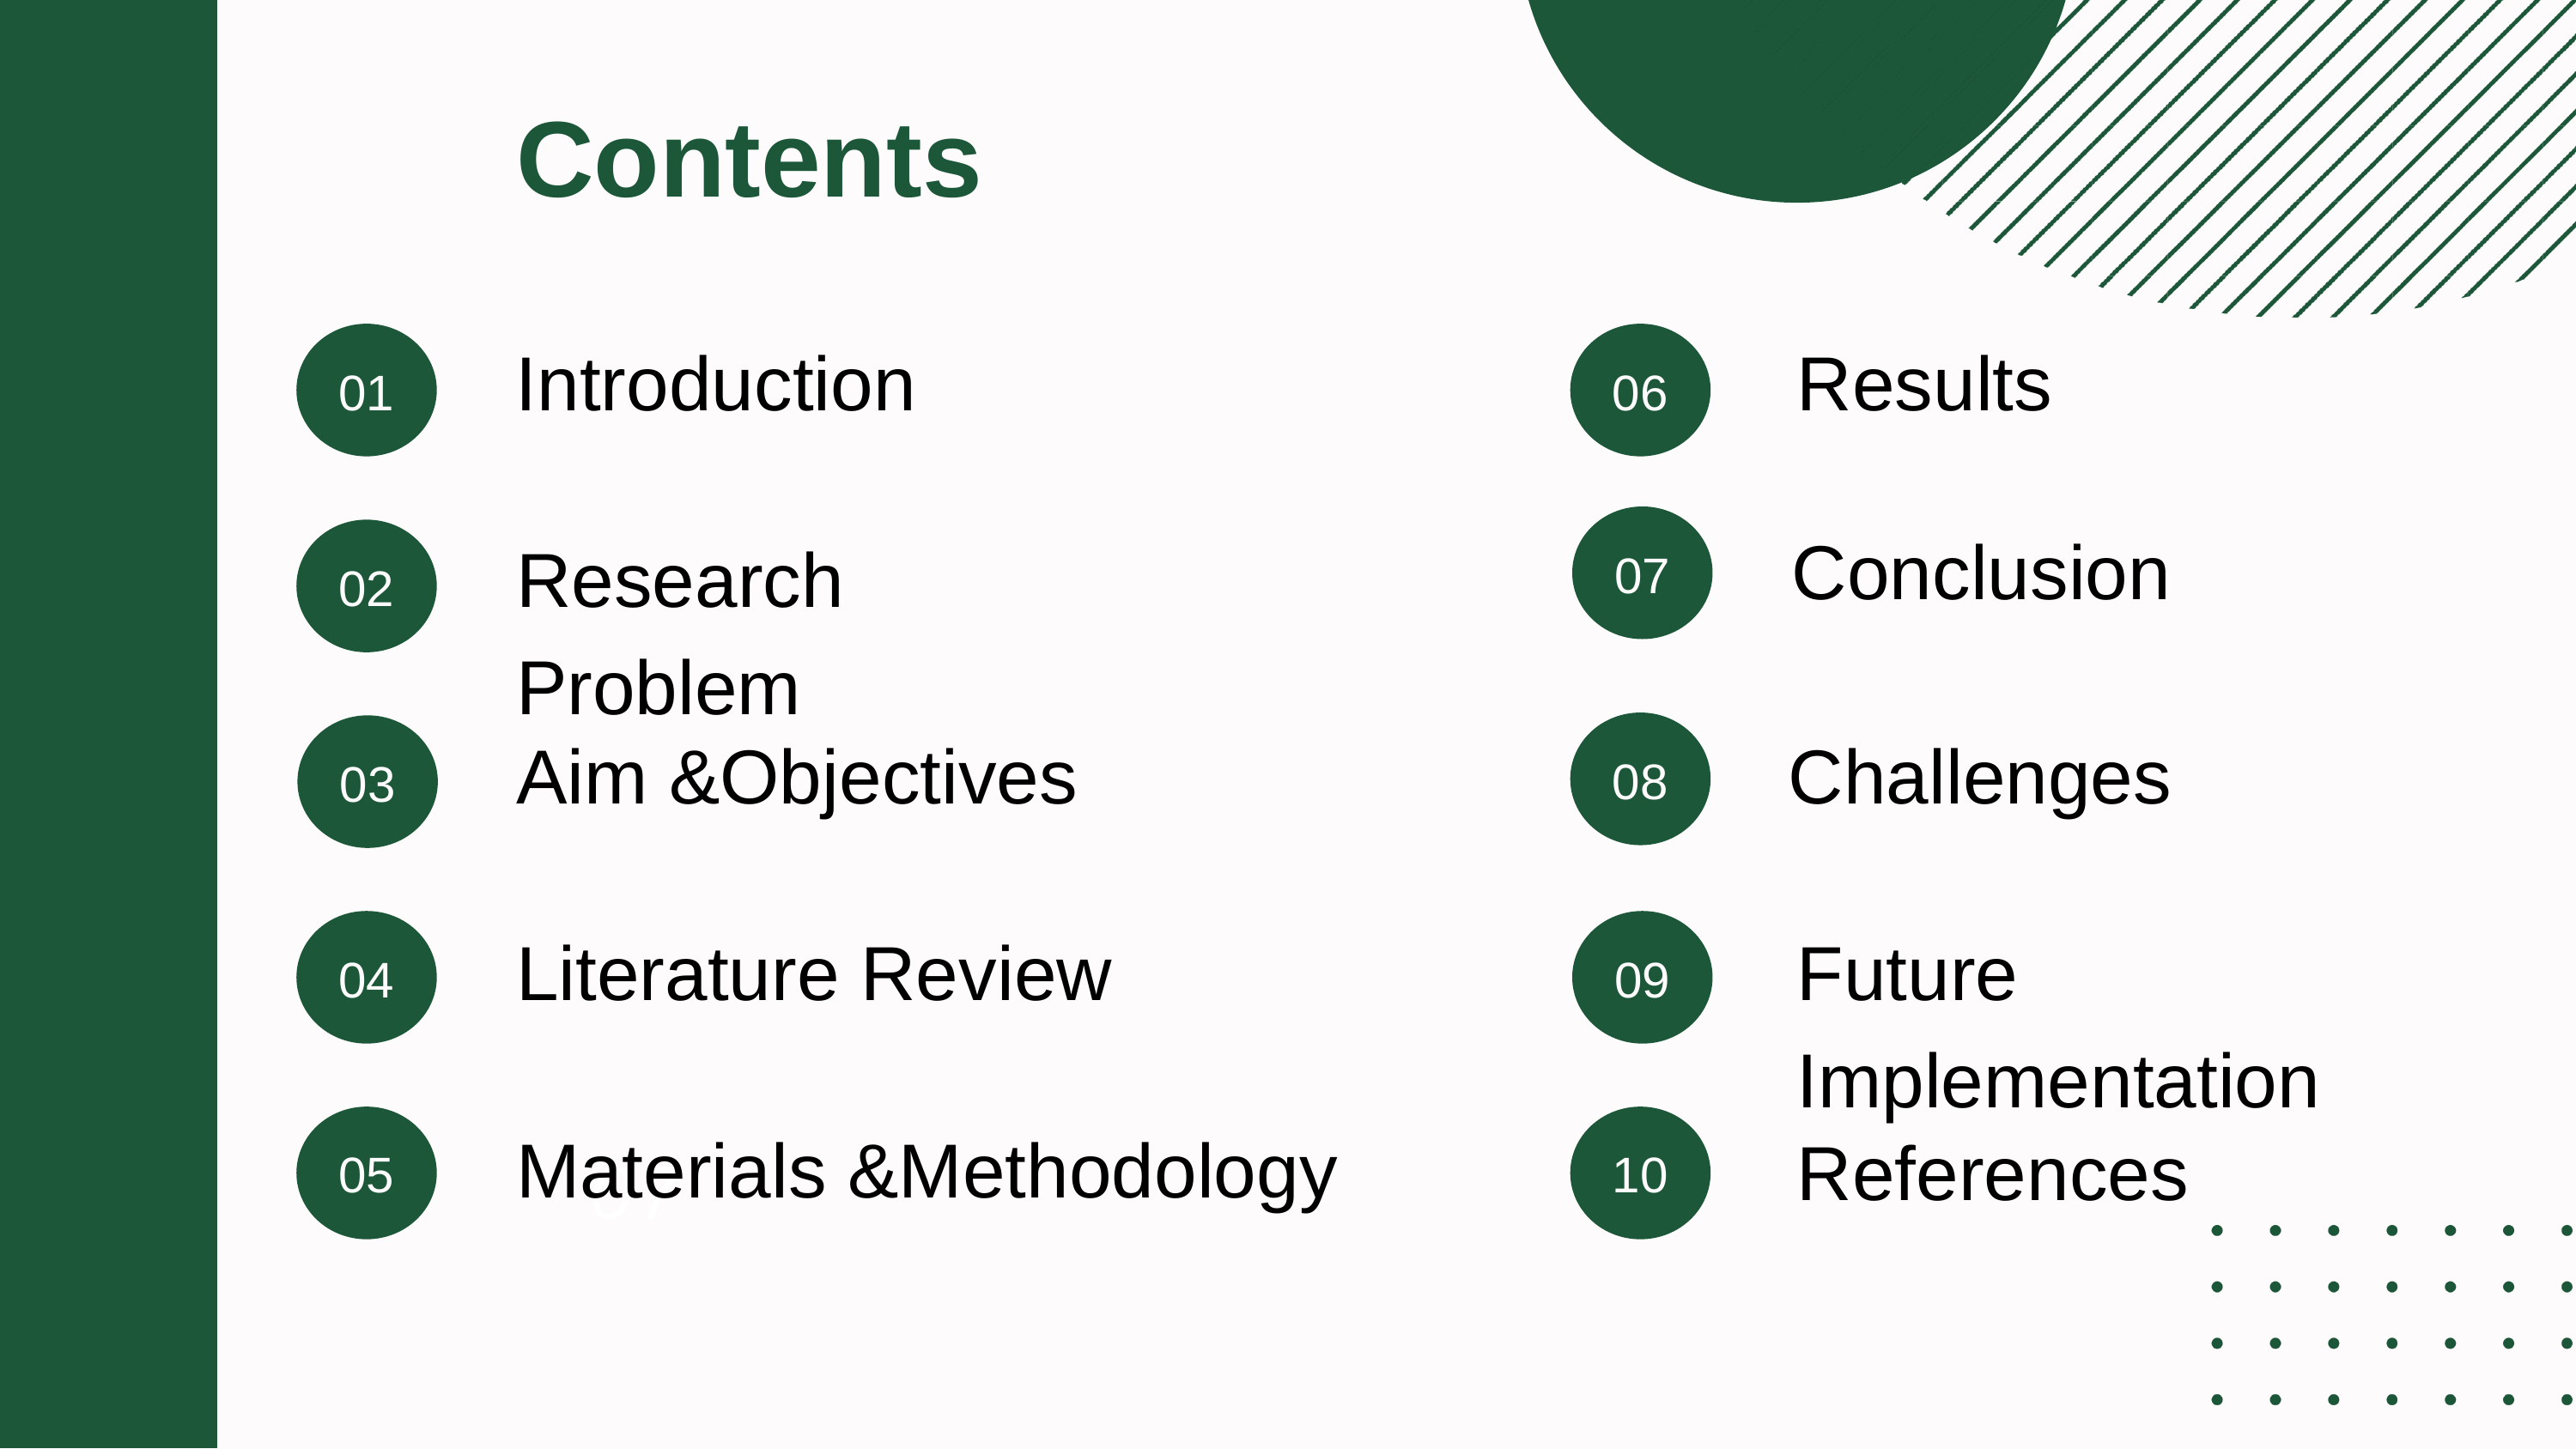

Contents
Introduction
Results

01

06

07
Conclusion
Research Problem

02
Aim &Objectives
Challenges

08

03
Literature Review
Future Implementation

04

09
Materials &Methodology

05

10
References
07